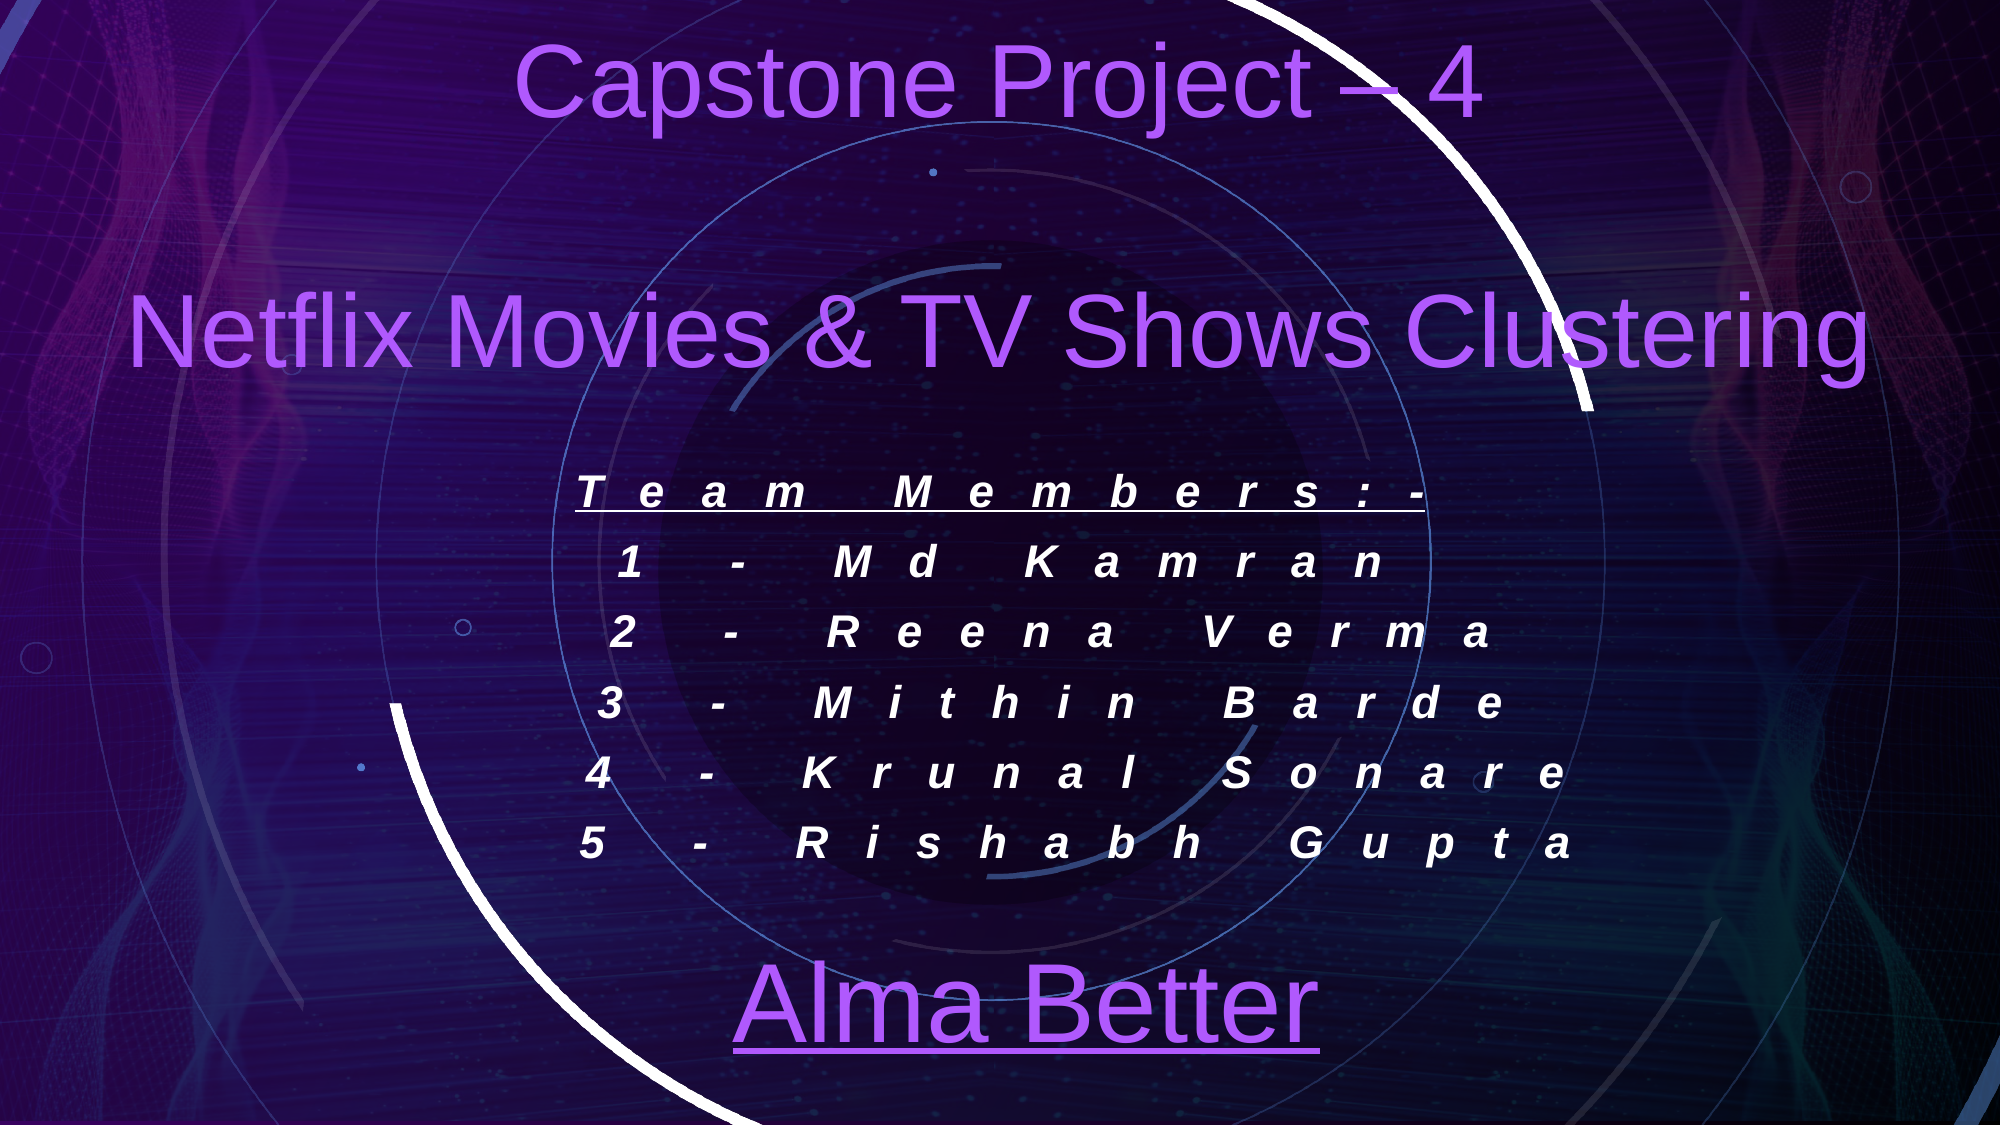

Capstone Project – 4
Netflix Movies & TV Shows Clustering
Team Members:-
1 - Md Kamran
  2 - Reena Verma
  3 - Mithin Barde
   4 - Krunal Sonare
   5 - Rishabh Gupta

Alma Better